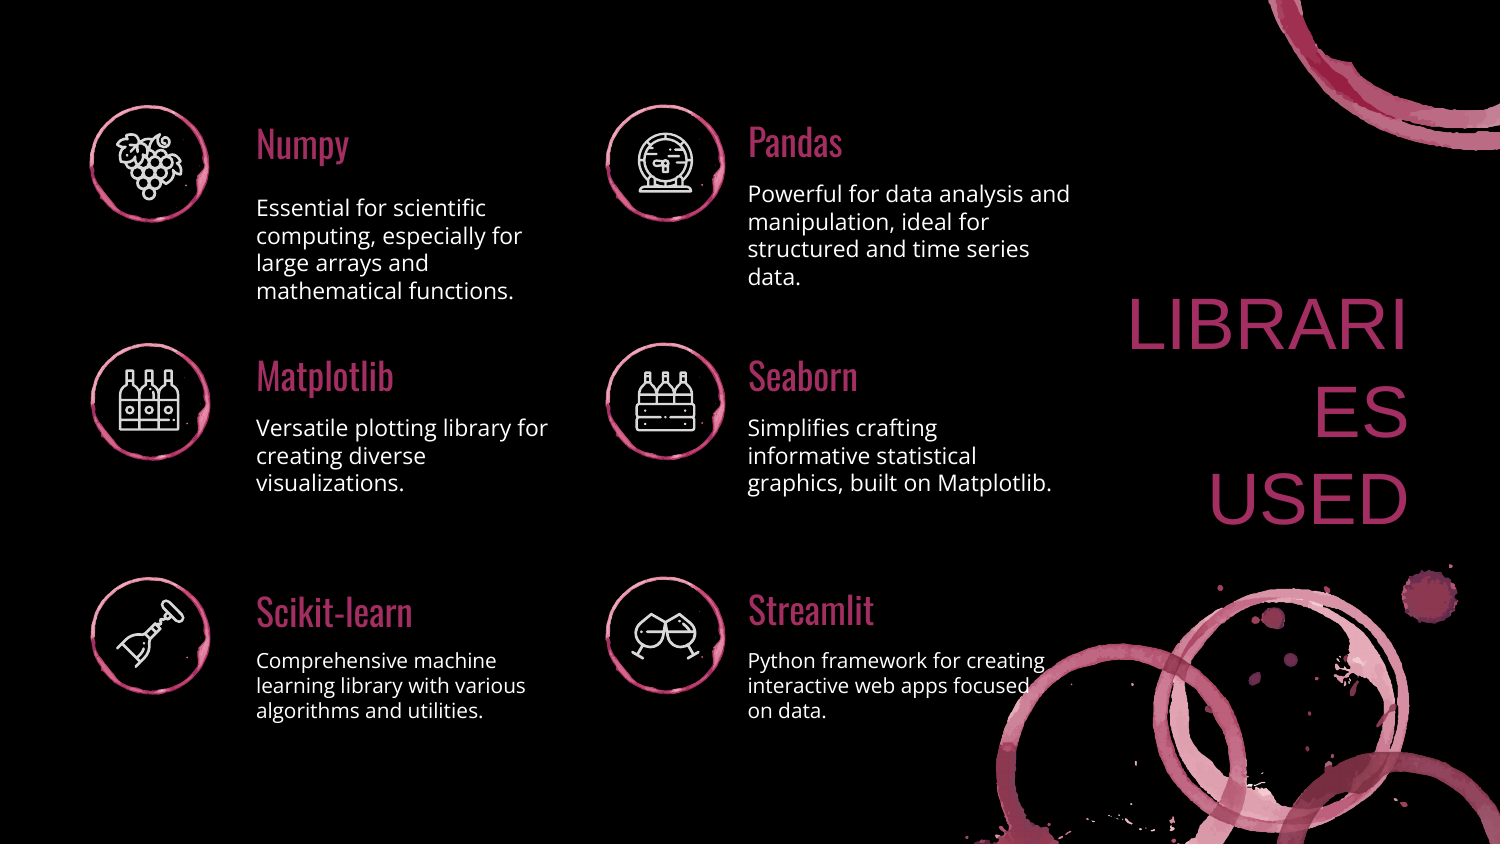

Pandas
Numpy

Powerful for data analysis and manipulation, ideal for structured and time series data.
Essential for scientific computing, especially for large arrays and mathematical functions.
# LIBRARIES USED
Matplotlib
Seaborn

Versatile plotting library for creating diverse visualizations.
Simplifies crafting informative statistical graphics, built on Matplotlib.
Streamlit
Scikit-learn

Comprehensive machine learning library with various algorithms and utilities.
Python framework for creating interactive web apps focused on data.